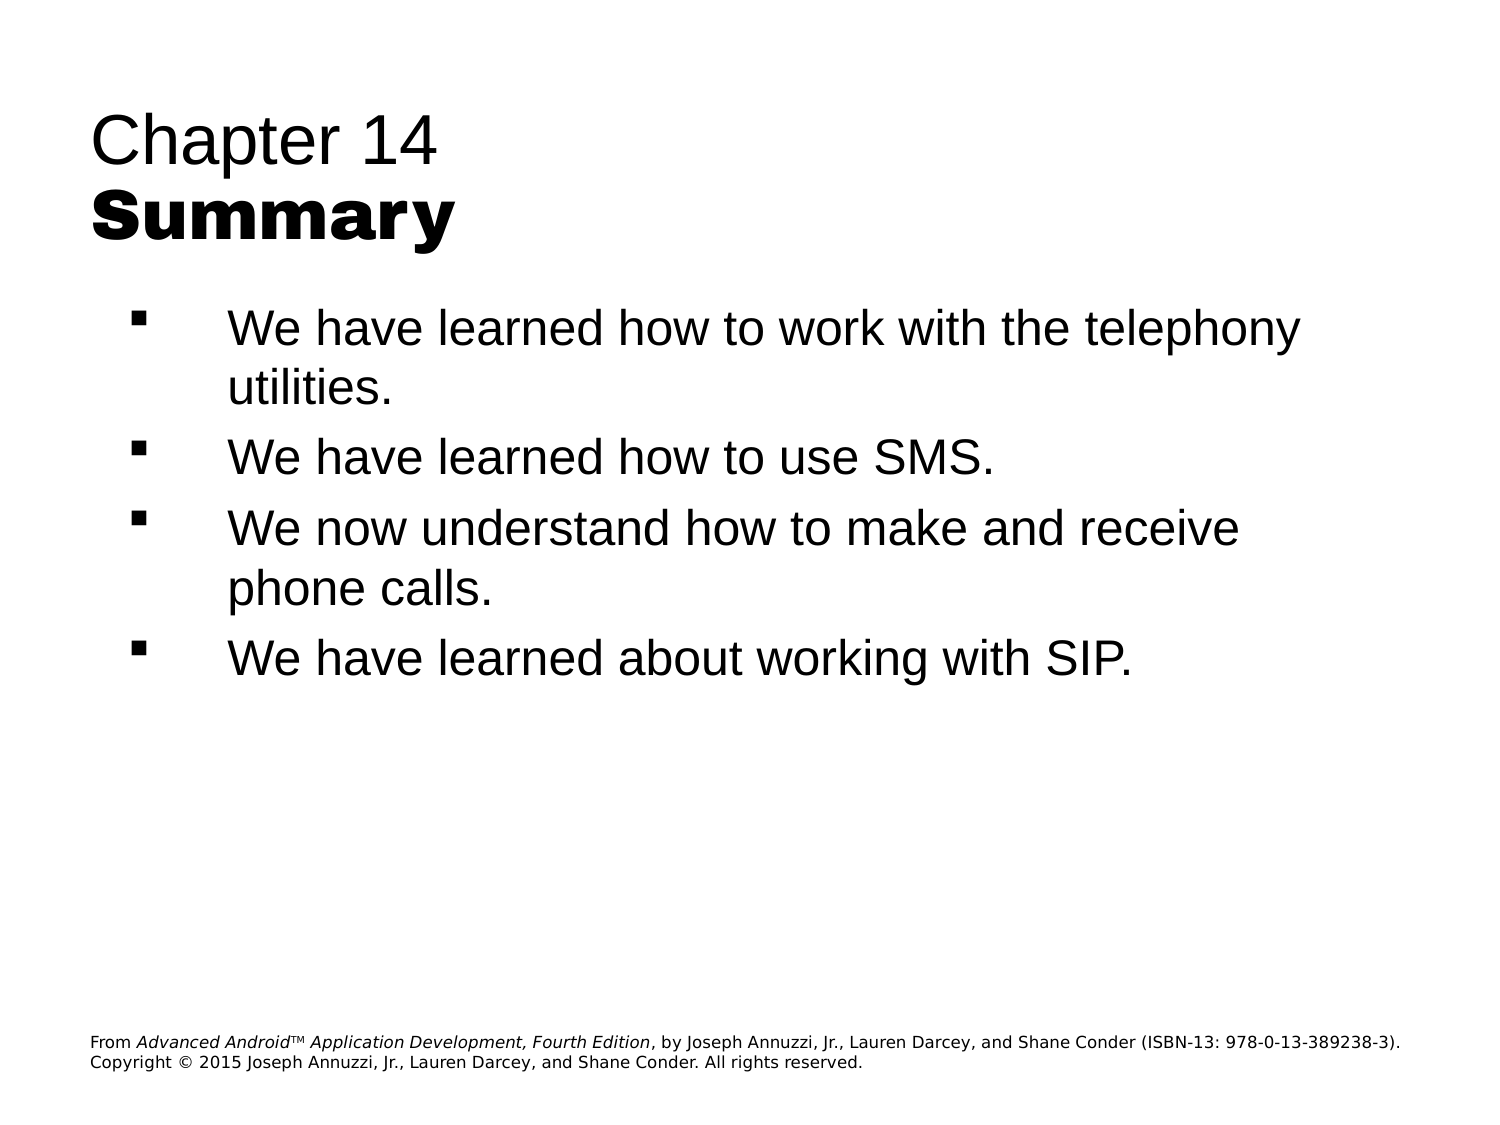

# Chapter 14 Summary
We have learned how to work with the telephony utilities.
We have learned how to use SMS.
We now understand how to make and receive phone calls.
We have learned about working with SIP.
From Advanced AndroidTM Application Development, Fourth Edition, by Joseph Annuzzi, Jr., Lauren Darcey, and Shane Conder (ISBN-13: 978-0-13-389238-3). Copyright © 2015 Joseph Annuzzi, Jr., Lauren Darcey, and Shane Conder. All rights reserved.